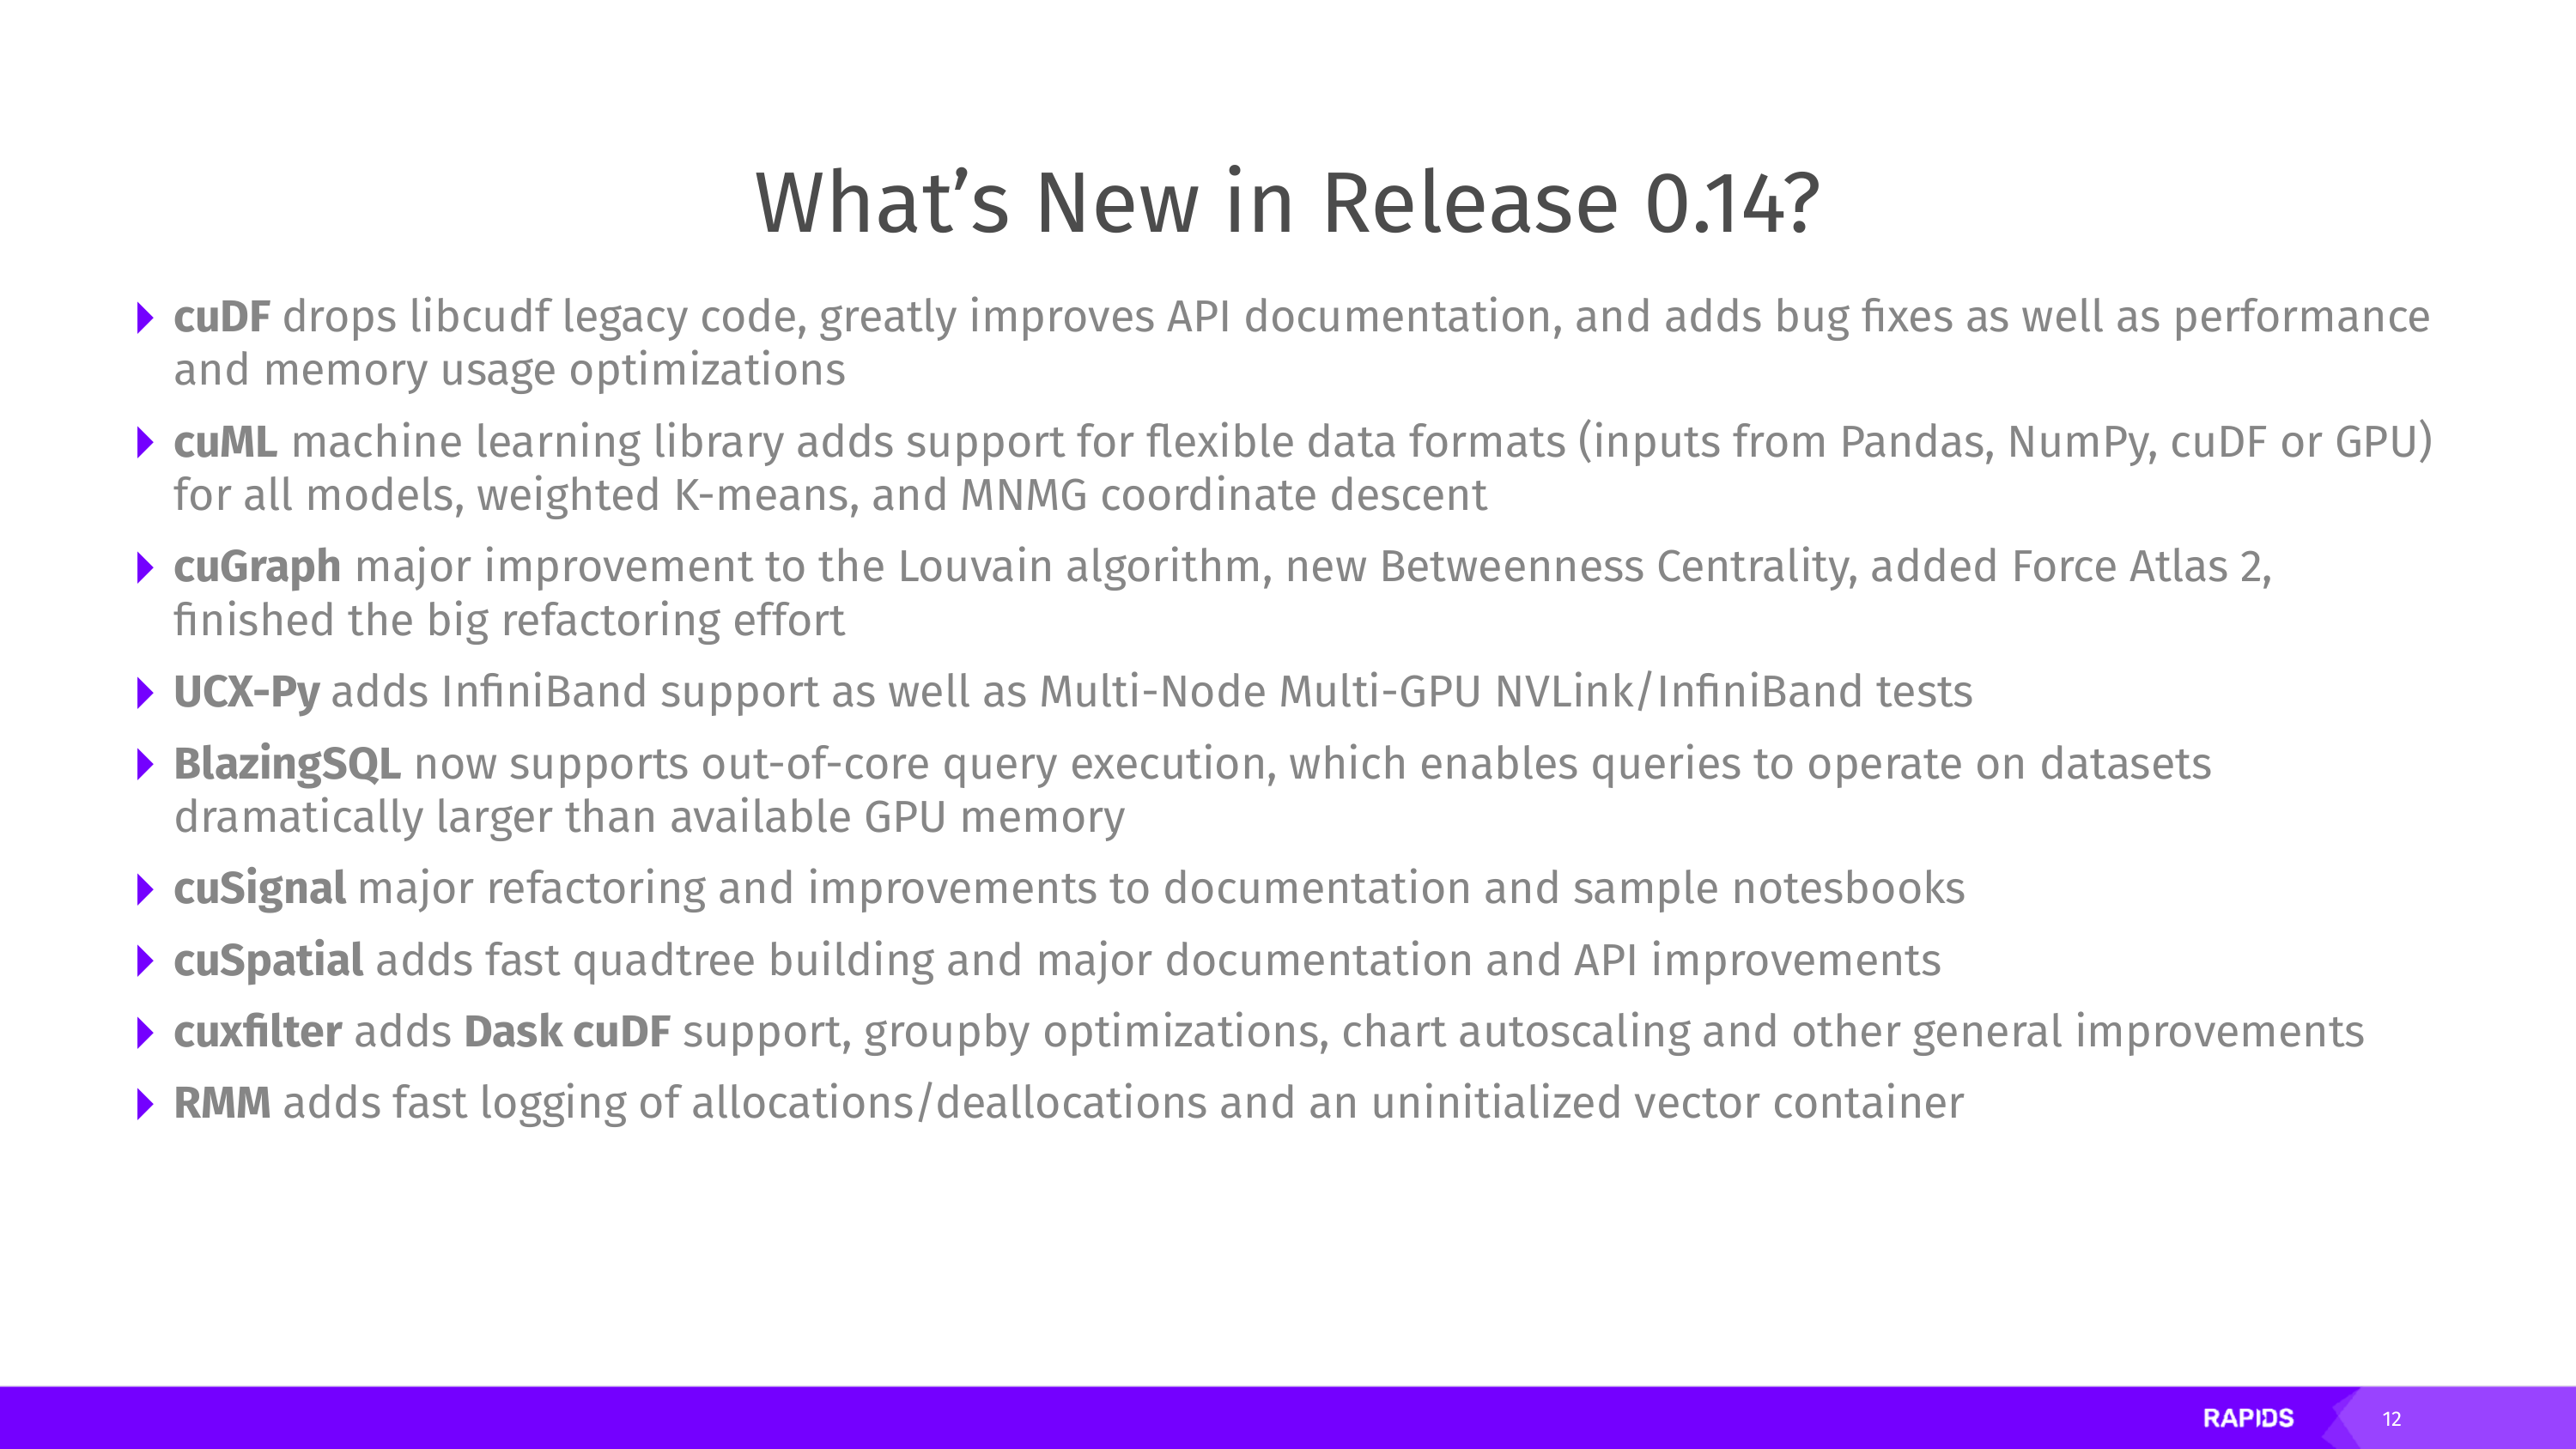

# What’s New in Release 0.14?
cuDF drops libcudf legacy code, greatly improves API documentation, and adds bug fixes as well as performance and memory usage optimizations
cuML machine learning library adds support for flexible data formats (inputs from Pandas, NumPy, cuDF or GPU) for all models, weighted K-means, and MNMG coordinate descent
cuGraph major improvement to the Louvain algorithm, new Betweenness Centrality, added Force Atlas 2, finished the big refactoring effort
UCX-Py adds InfiniBand support as well as Multi-Node Multi-GPU NVLink/InfiniBand tests
BlazingSQL now supports out-of-core query execution, which enables queries to operate on datasets dramatically larger than available GPU memory
cuSignal major refactoring and improvements to documentation and sample notesbooks
cuSpatial adds fast quadtree building and major documentation and API improvements
cuxfilter adds Dask cuDF support, groupby optimizations, chart autoscaling and other general improvements
RMM adds fast logging of allocations/deallocations and an uninitialized vector container